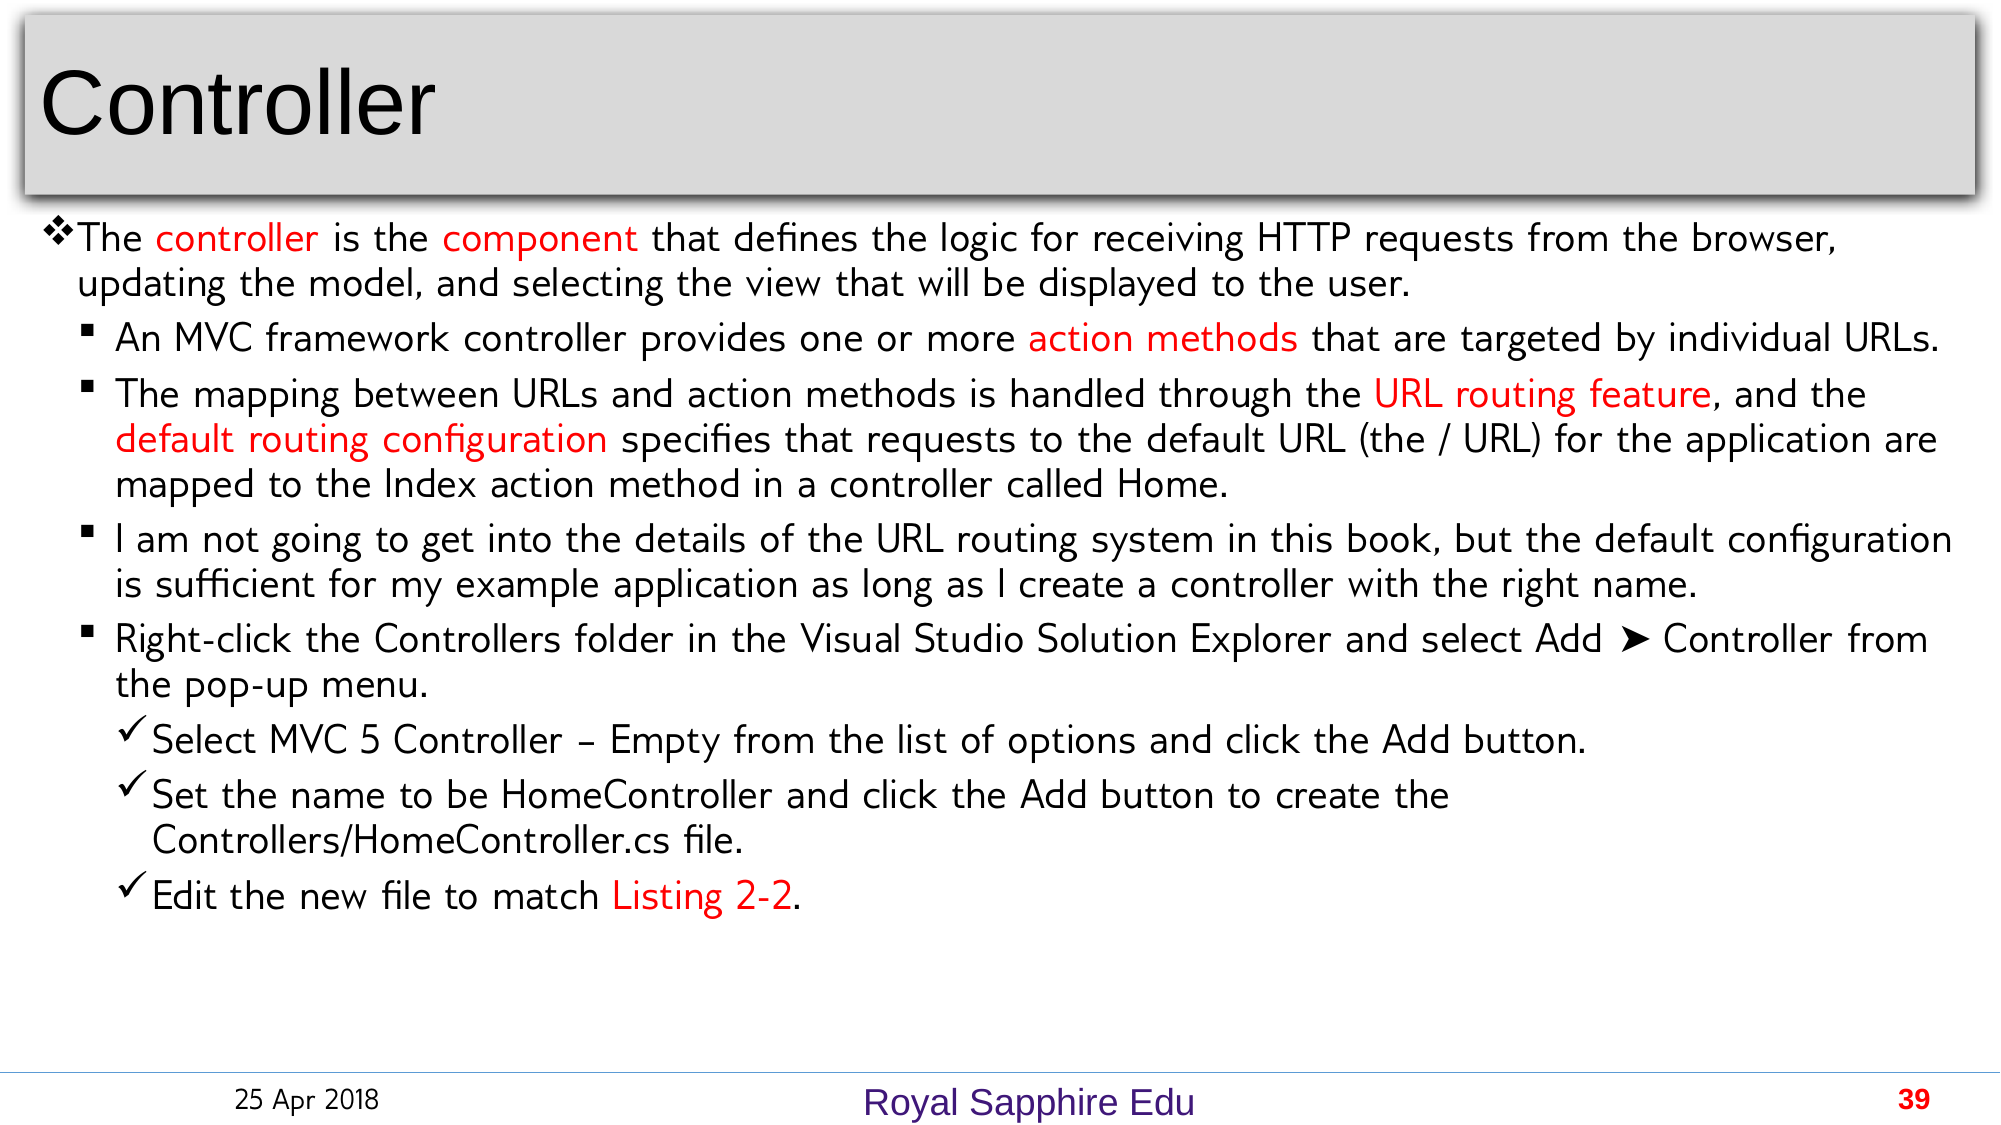

# Controller
The controller is the component that defines the logic for receiving HTTP requests from the browser, updating the model, and selecting the view that will be displayed to the user.
An MVC framework controller provides one or more action methods that are targeted by individual URLs.
The mapping between URLs and action methods is handled through the URL routing feature, and the default routing configuration specifies that requests to the default URL (the / URL) for the application are mapped to the Index action method in a controller called Home.
I am not going to get into the details of the URL routing system in this book, but the default configuration is sufficient for my example application as long as I create a controller with the right name.
Right-click the Controllers folder in the Visual Studio Solution Explorer and select Add ➤ Controller from the pop-up menu.
Select MVC 5 Controller – Empty from the list of options and click the Add button.
Set the name to be HomeController and click the Add button to create the Controllers/HomeController.cs file.
Edit the new file to match Listing 2-2.
25 Apr 2018
39